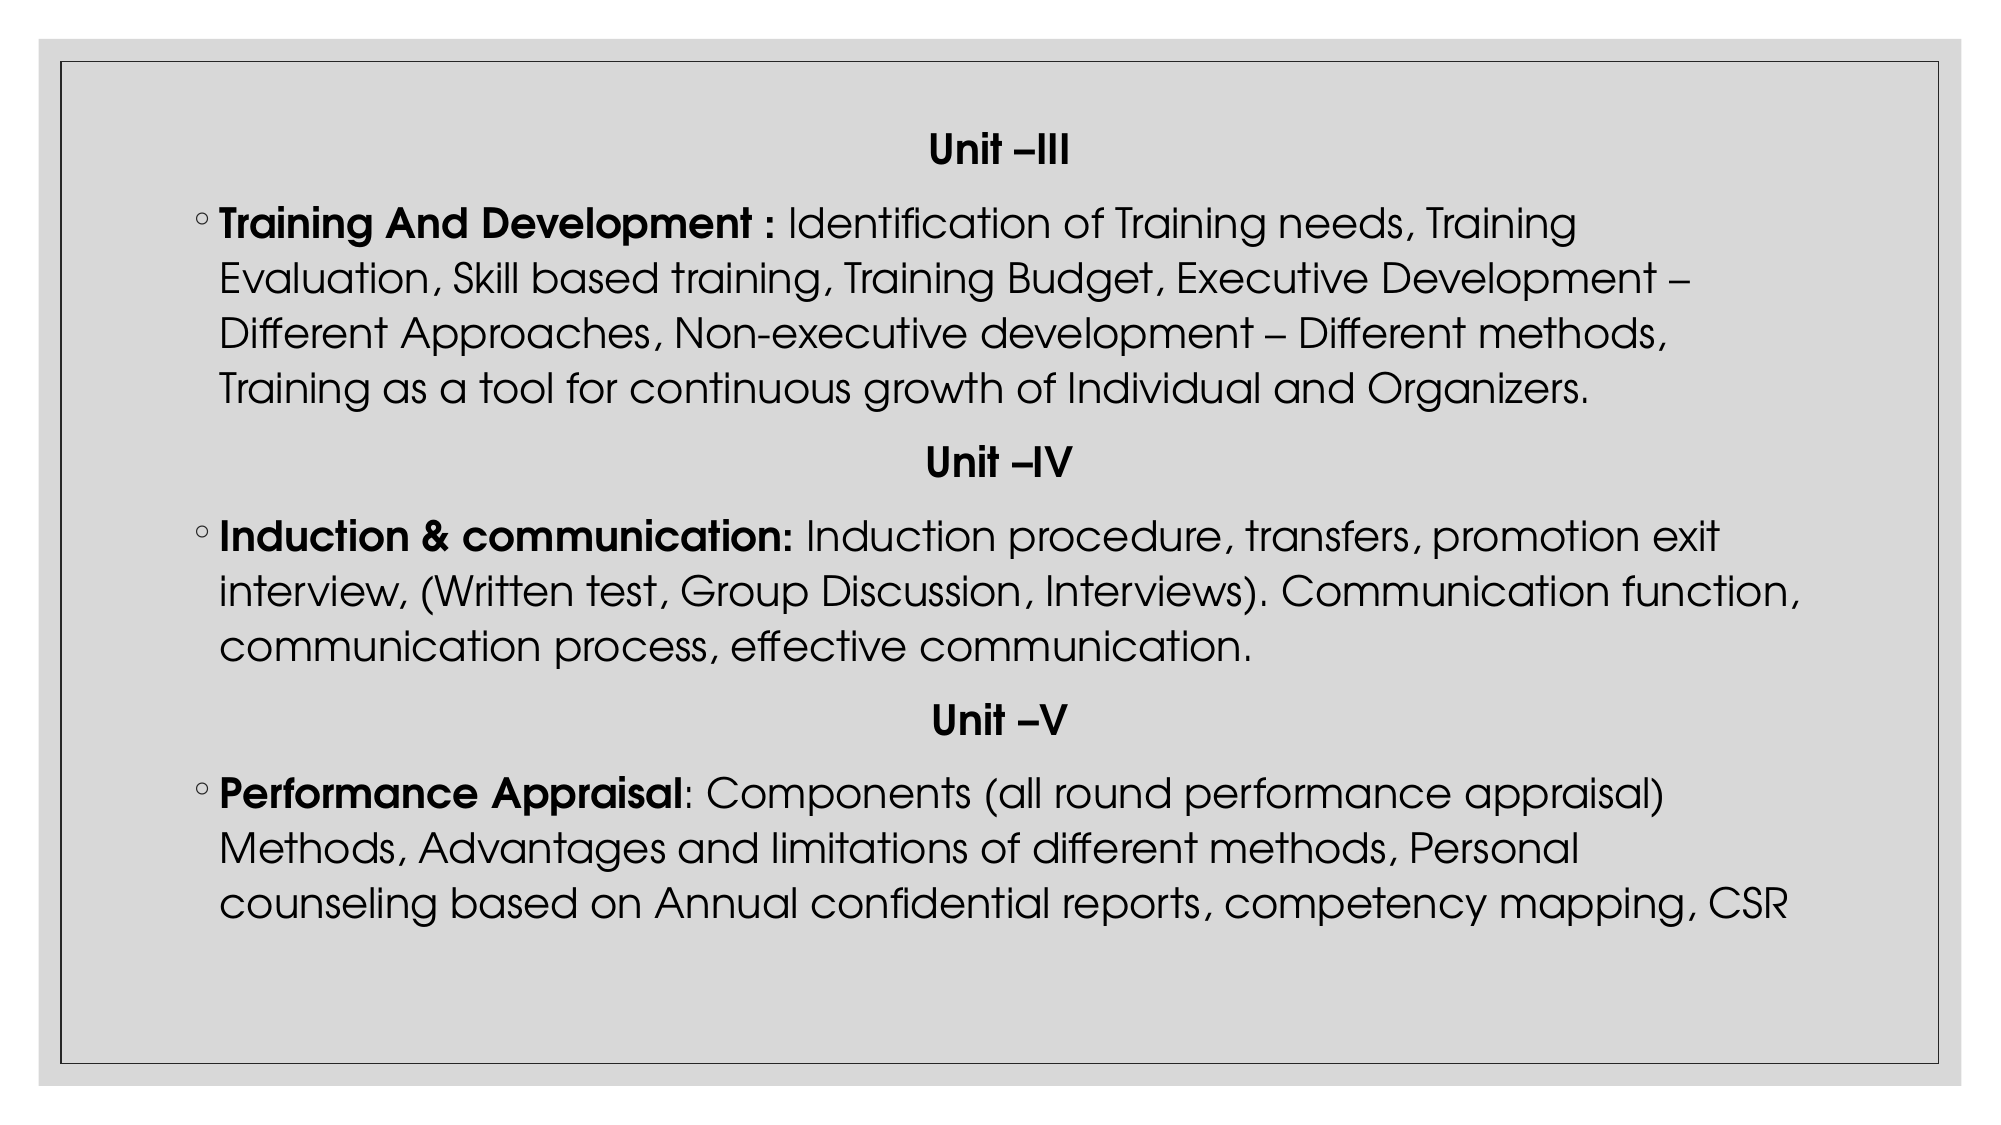

Unit –III
Training And Development : Identification of Training needs, Training Evaluation, Skill based training, Training Budget, Executive Development – Different Approaches, Non-executive development – Different methods, Training as a tool for continuous growth of Individual and Organizers.
Unit –IV
Induction & communication: Induction procedure, transfers, promotion exit interview, (Written test, Group Discussion, Interviews). Communication function, communication process, effective communication.
Unit –V
Performance Appraisal: Components (all round performance appraisal) Methods, Advantages and limitations of different methods, Personal counseling based on Annual confidential reports, competency mapping, CSR